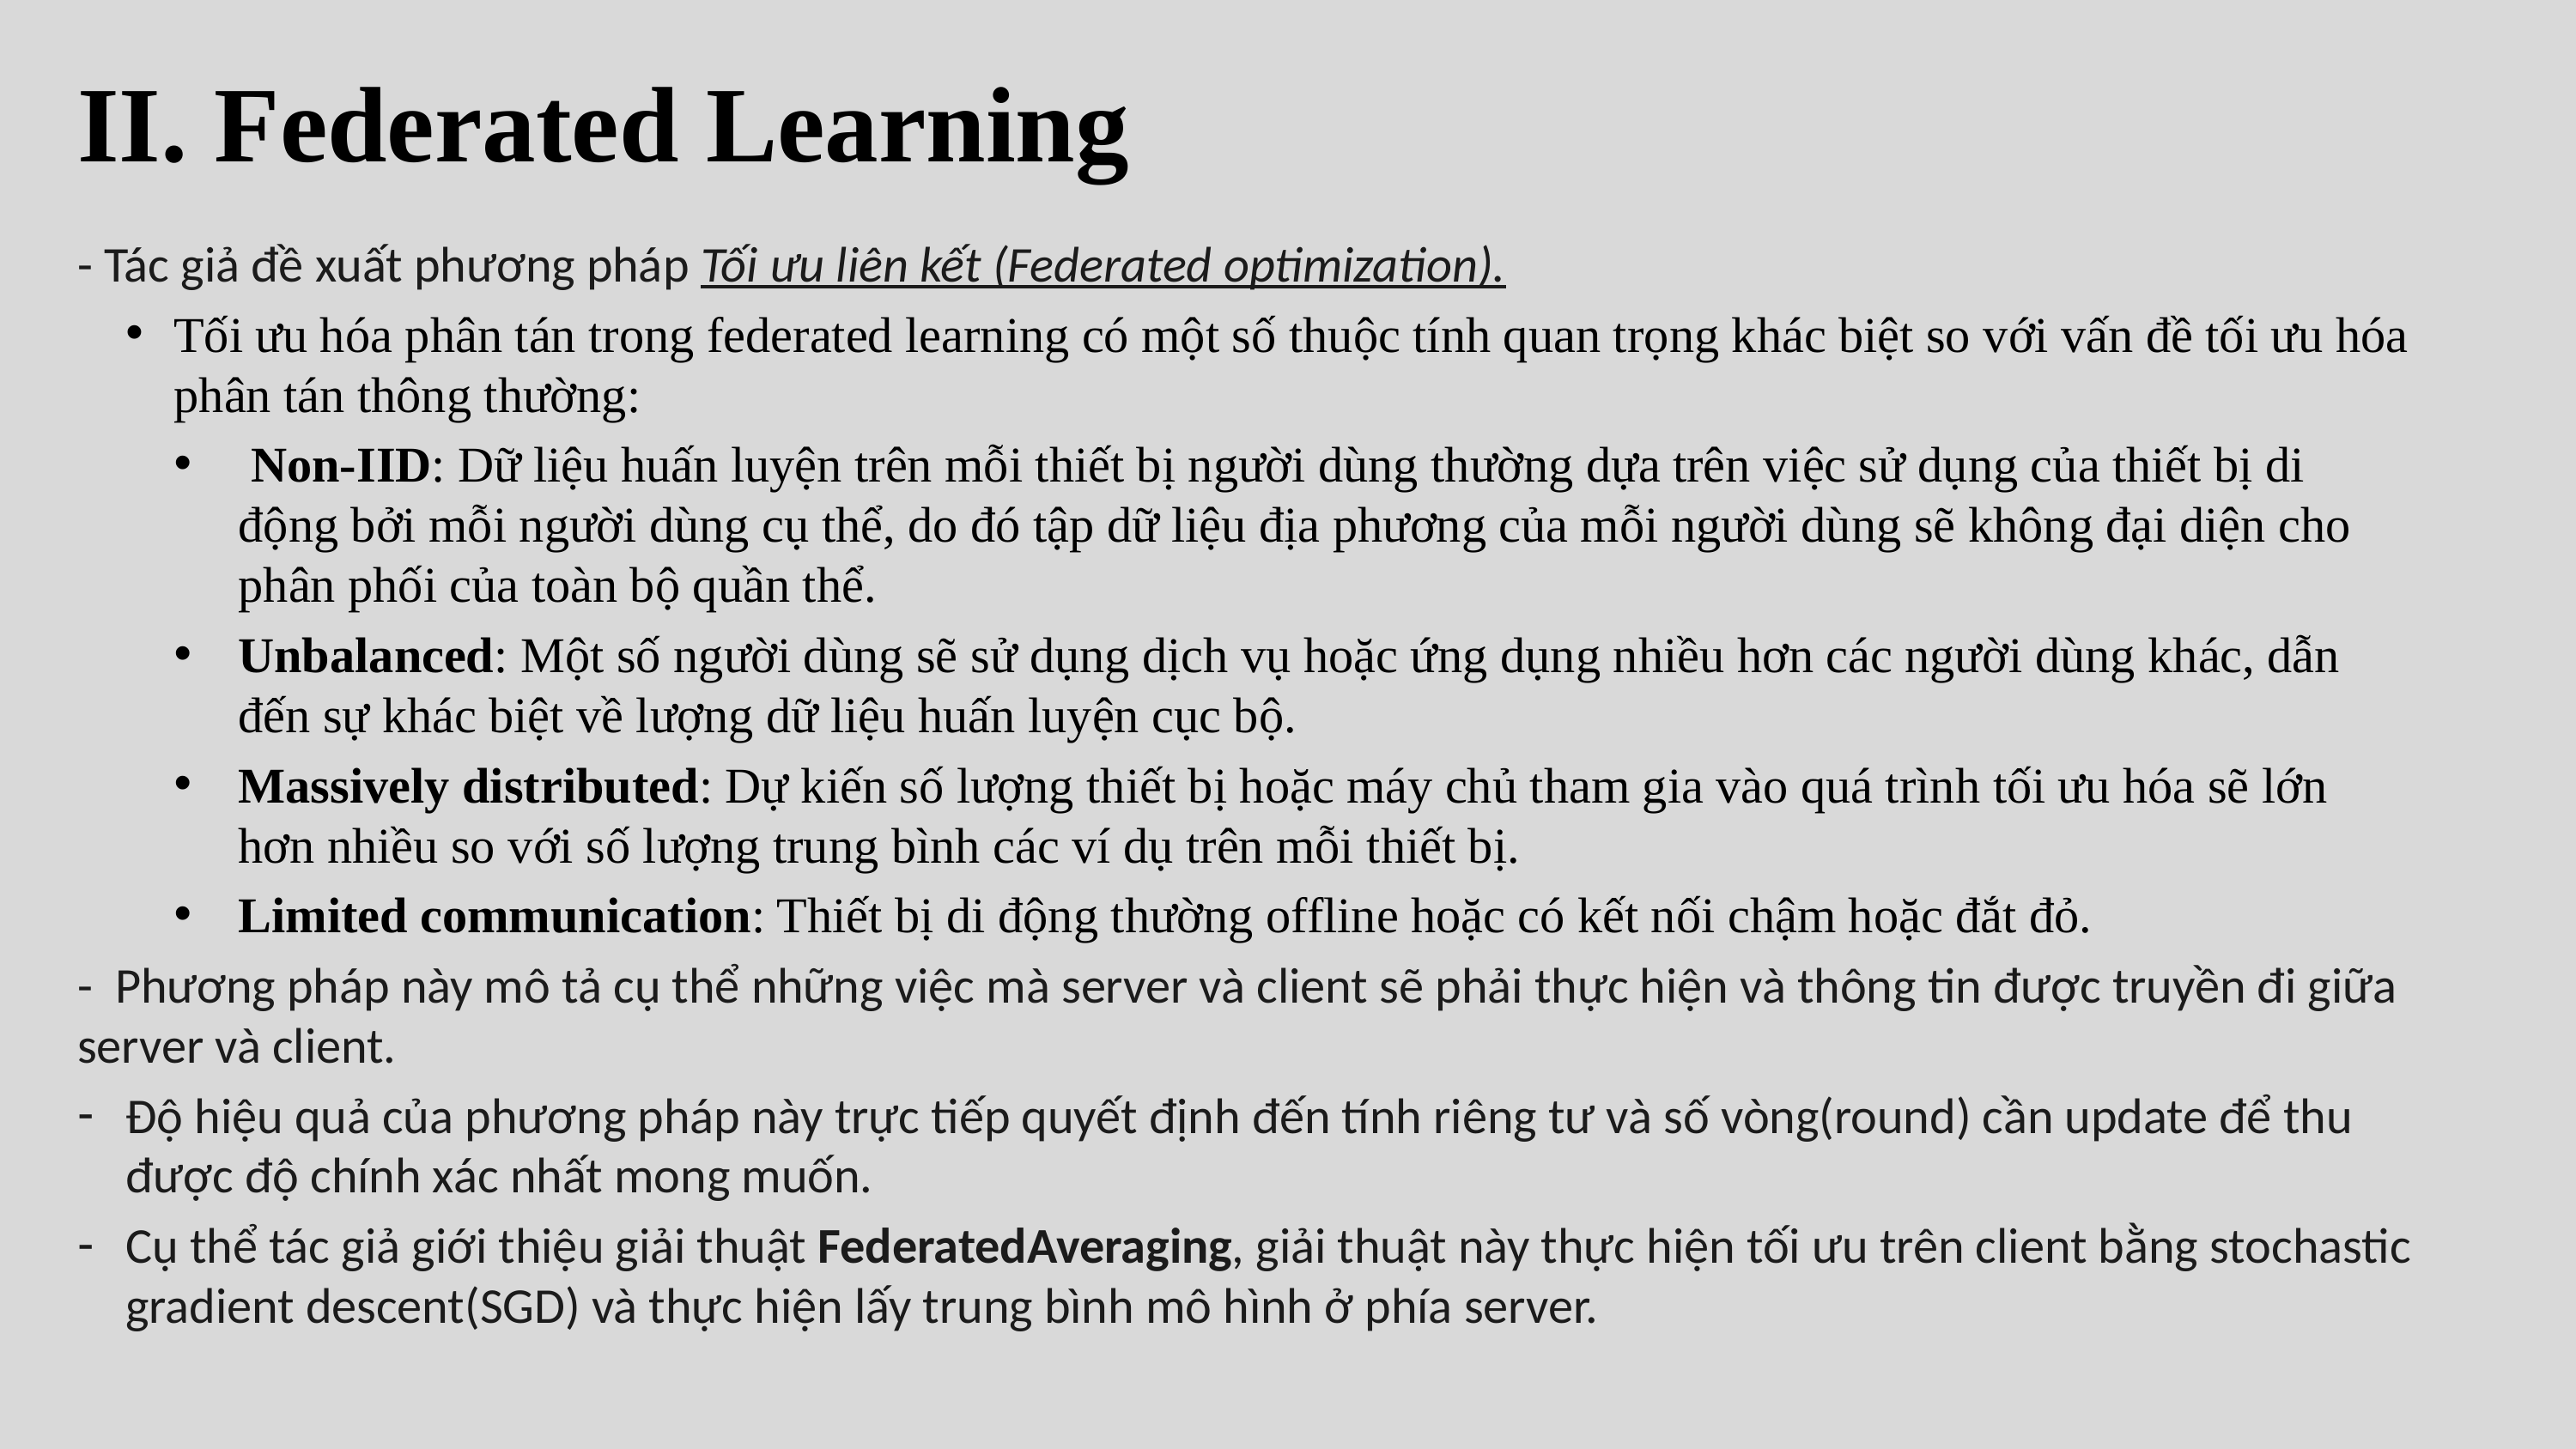

# II. Federated Learning
- Tác giả đề xuất phương pháp Tối ưu liên kết (Federated optimization).
Tối ưu hóa phân tán trong federated learning có một số thuộc tính quan trọng khác biệt so với vấn đề tối ưu hóa phân tán thông thường:
 Non-IID: Dữ liệu huấn luyện trên mỗi thiết bị người dùng thường dựa trên việc sử dụng của thiết bị di động bởi mỗi người dùng cụ thể, do đó tập dữ liệu địa phương của mỗi người dùng sẽ không đại diện cho phân phối của toàn bộ quần thể.
Unbalanced: Một số người dùng sẽ sử dụng dịch vụ hoặc ứng dụng nhiều hơn các người dùng khác, dẫn đến sự khác biệt về lượng dữ liệu huấn luyện cục bộ.
Massively distributed: Dự kiến số lượng thiết bị hoặc máy chủ tham gia vào quá trình tối ưu hóa sẽ lớn hơn nhiều so với số lượng trung bình các ví dụ trên mỗi thiết bị.
Limited communication: Thiết bị di động thường offline hoặc có kết nối chậm hoặc đắt đỏ.
-  Phương pháp này mô tả cụ thể những việc mà server và client sẽ phải thực hiện và thông tin được truyền đi giữa server và client.
Độ hiệu quả của phương pháp này trực tiếp quyết định đến tính riêng tư và số vòng(round) cần update để thu được độ chính xác nhất mong muốn.
Cụ thể tác giả giới thiệu giải thuật FederatedAveraging, giải thuật này thực hiện tối ưu trên client bằng stochastic gradient descent(SGD) và thực hiện lấy trung bình mô hình ở phía server.